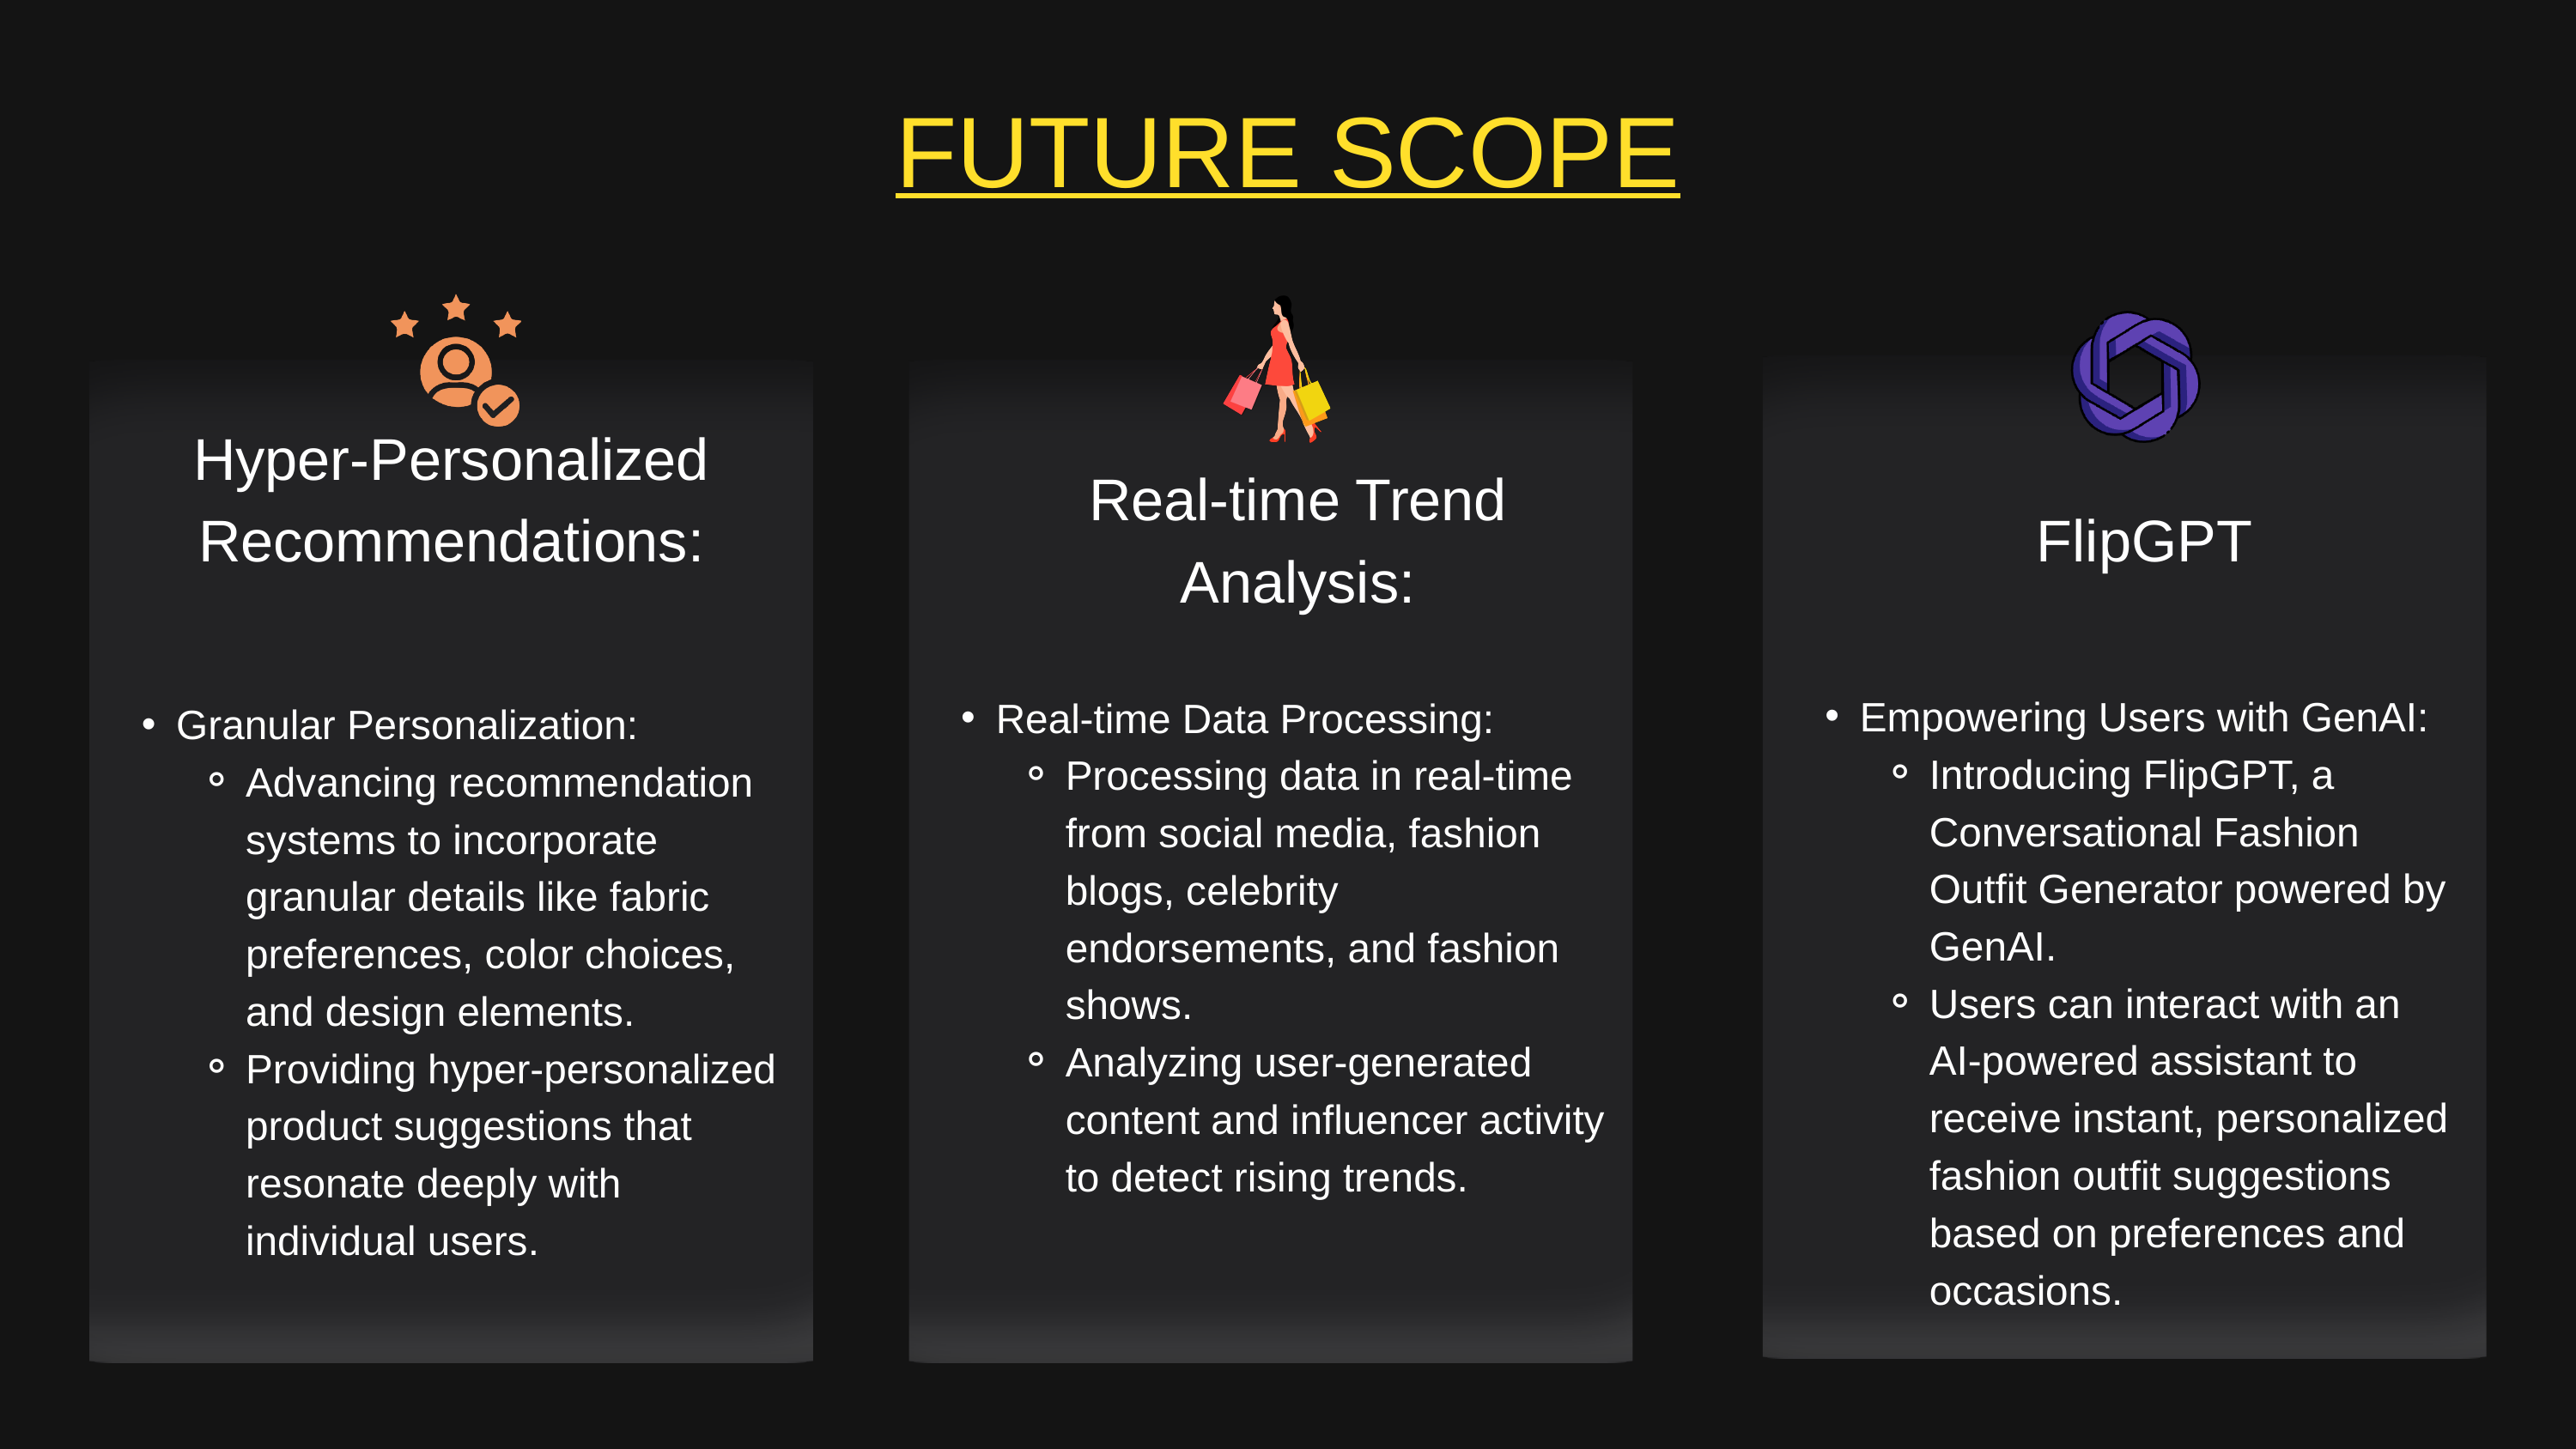

FUTURE SCOPE

Hyper-Personalized Recommendations:
Real-time Trend Analysis:
FlipGPT
Empowering Users with GenAI:
Introducing FlipGPT, a Conversational Fashion Outfit Generator powered by GenAI.
Users can interact with an AI-powered assistant to receive instant, personalized fashion outfit suggestions based on preferences and occasions.

Real-time Data Processing:
Processing data in real-time from social media, fashion blogs, celebrity endorsements, and fashion shows.
Analyzing user-generated content and influencer activity to detect rising trends.

Granular Personalization:
Advancing recommendation systems to incorporate granular details like fabric preferences, color choices, and design elements.
Providing hyper-personalized product suggestions that resonate deeply with individual users.